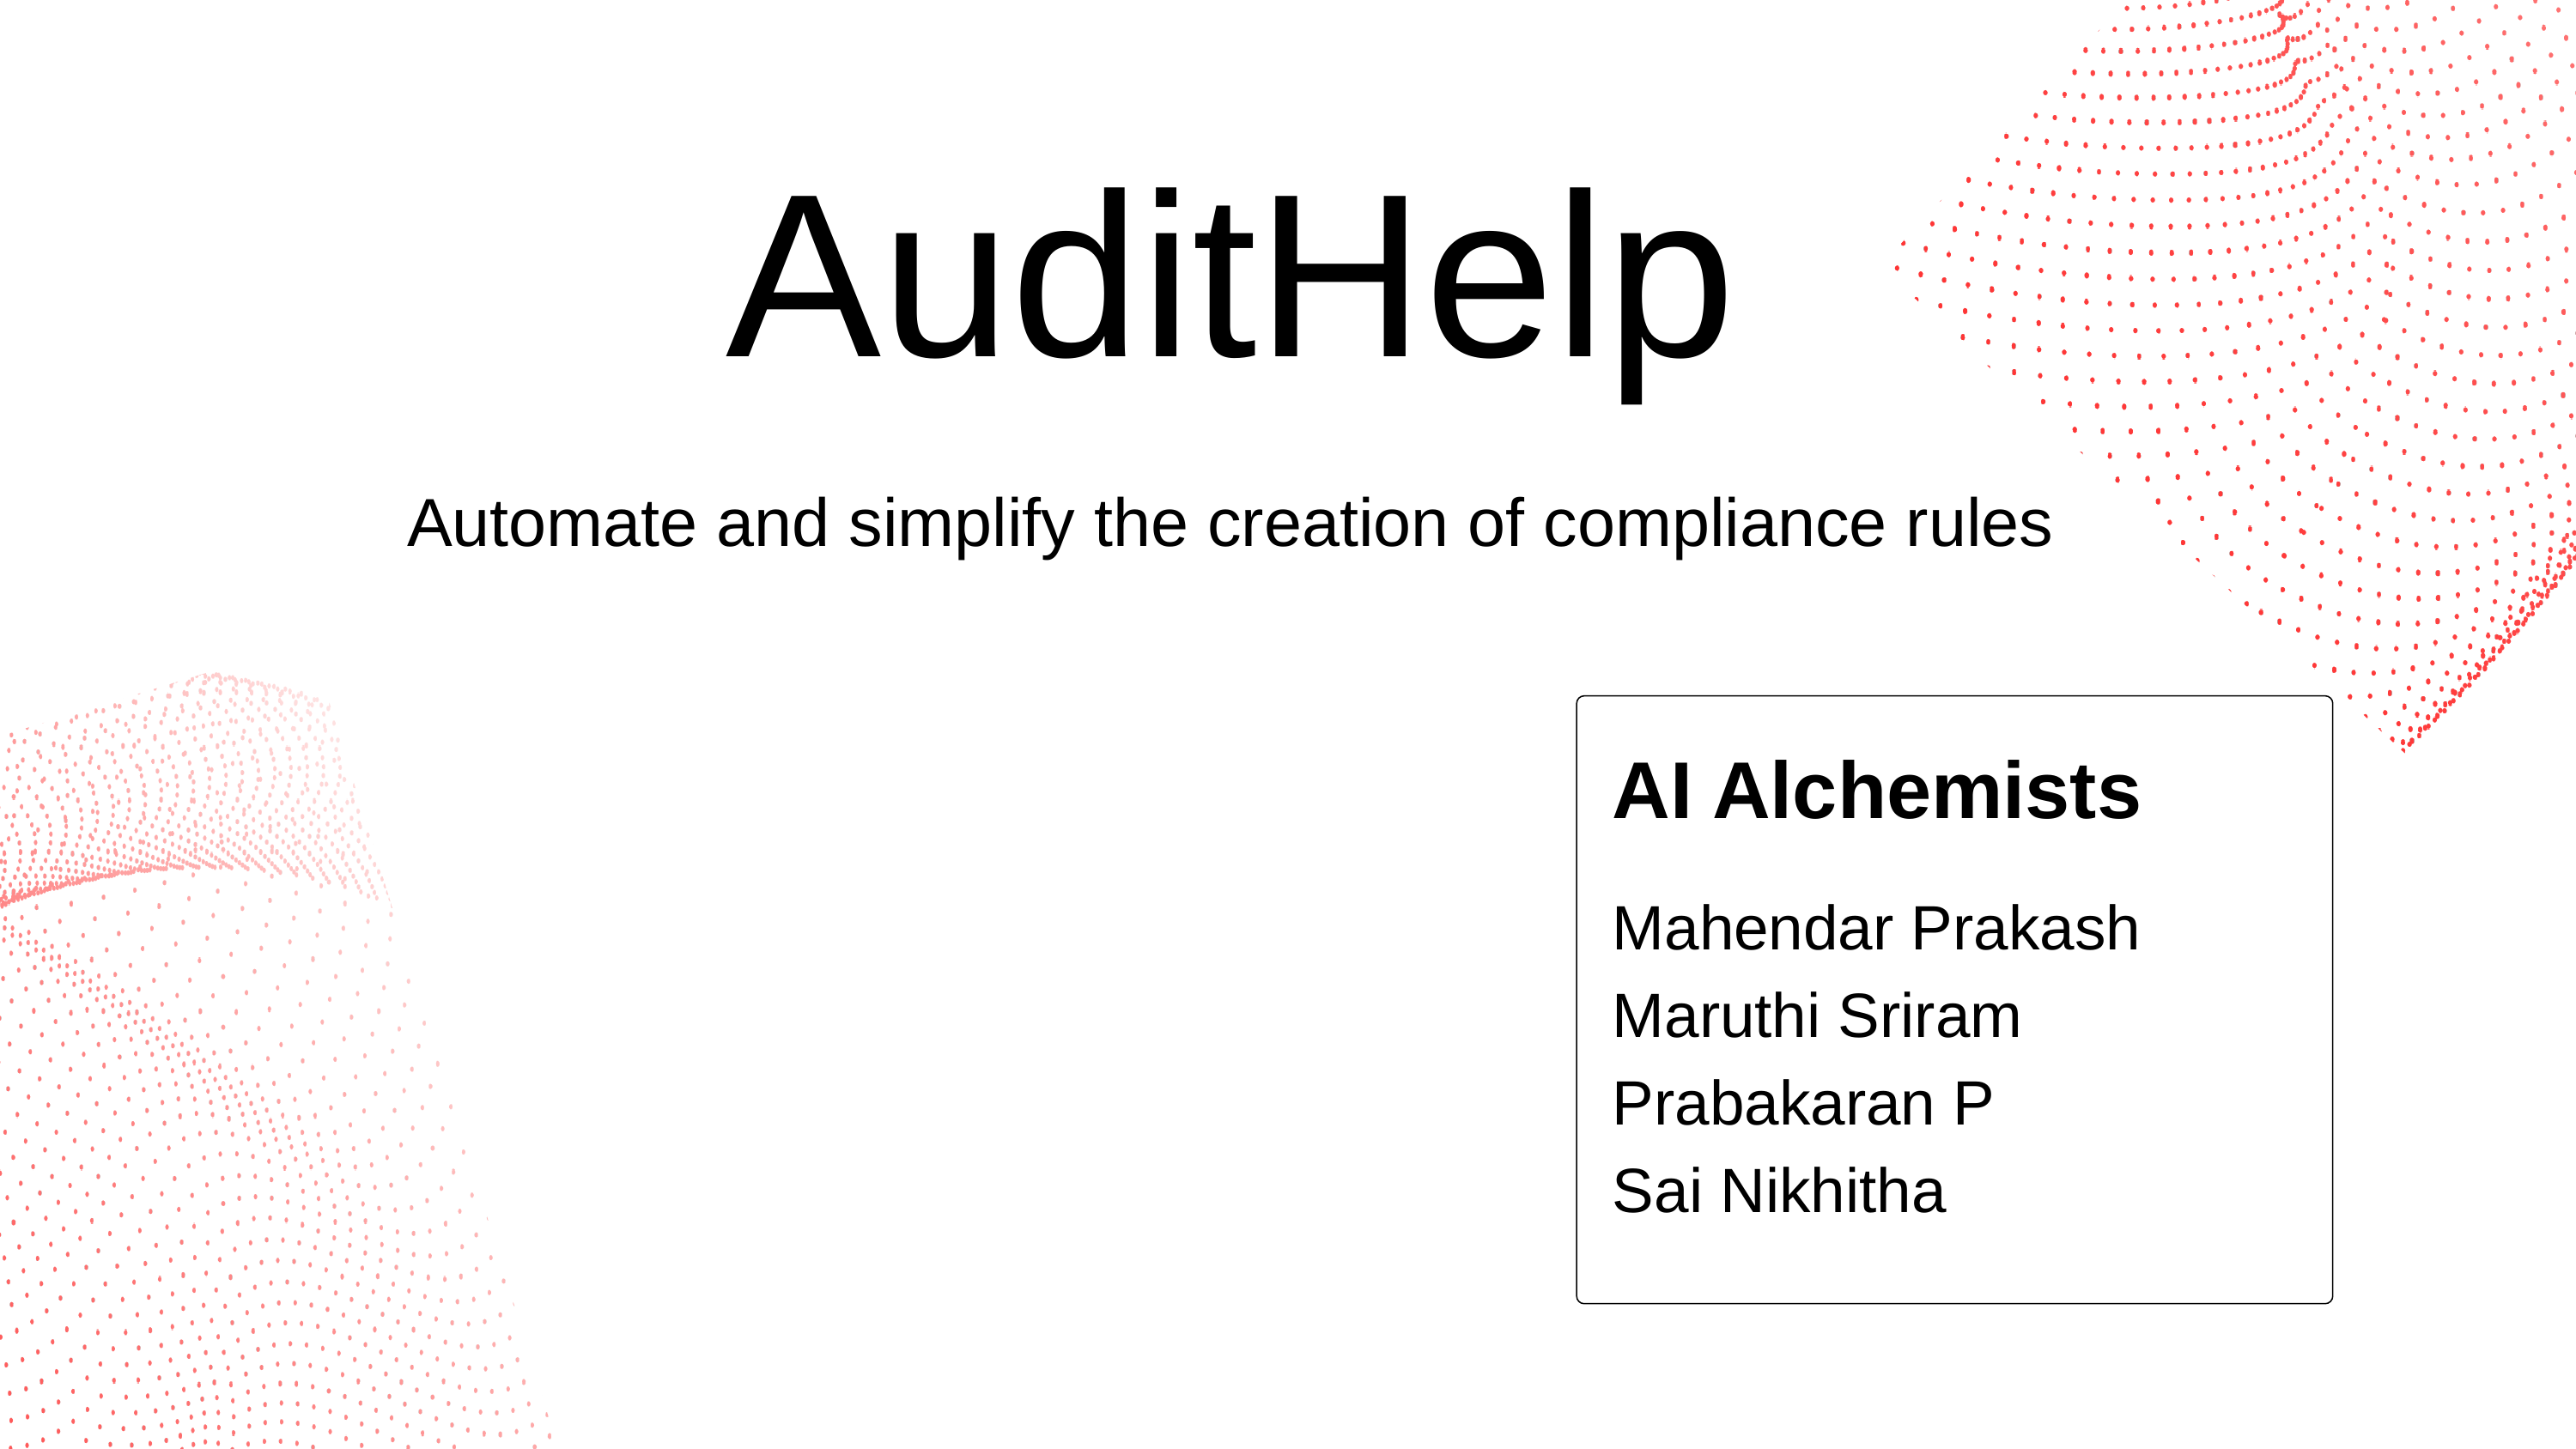

AuditHelp
Automate and simplify the creation of compliance rules

AI Alchemists

Mahendar Prakash
Maruthi Sriram
Prabakaran P
Sai Nikhitha